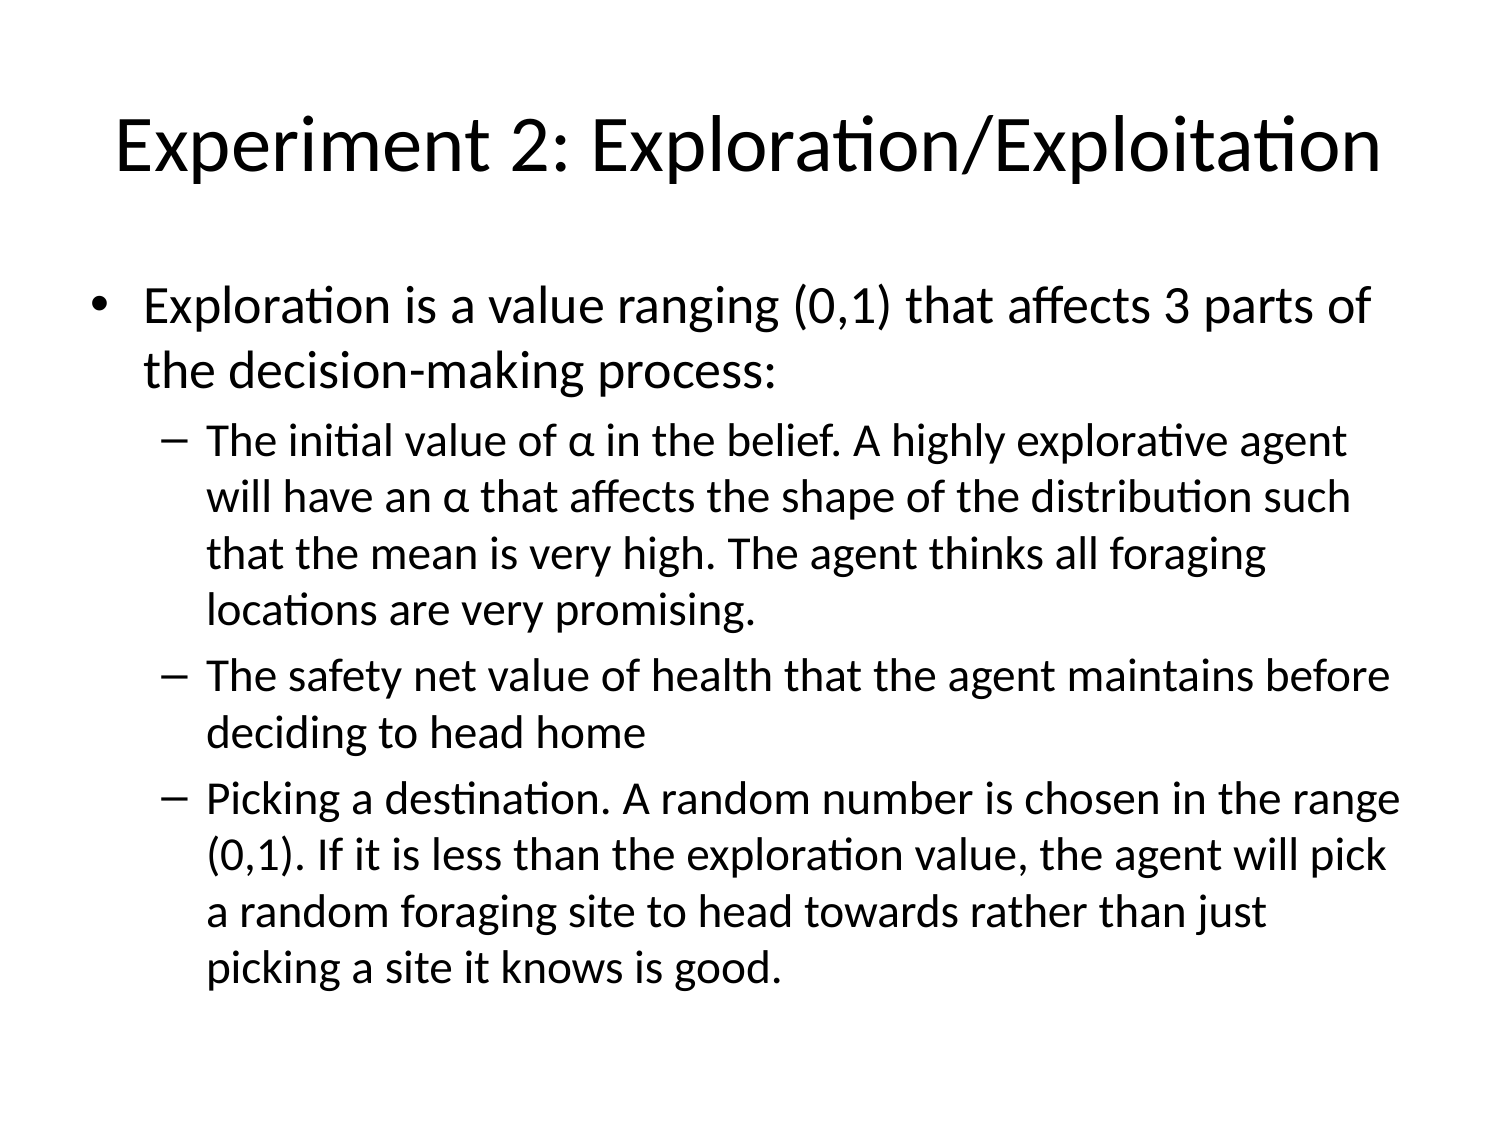

# Experiment 2: Exploration/Exploitation
Exploration is a value ranging (0,1) that affects 3 parts of the decision-making process:
The initial value of α in the belief. A highly explorative agent will have an α that affects the shape of the distribution such that the mean is very high. The agent thinks all foraging locations are very promising.
The safety net value of health that the agent maintains before deciding to head home
Picking a destination. A random number is chosen in the range (0,1). If it is less than the exploration value, the agent will pick a random foraging site to head towards rather than just picking a site it knows is good.